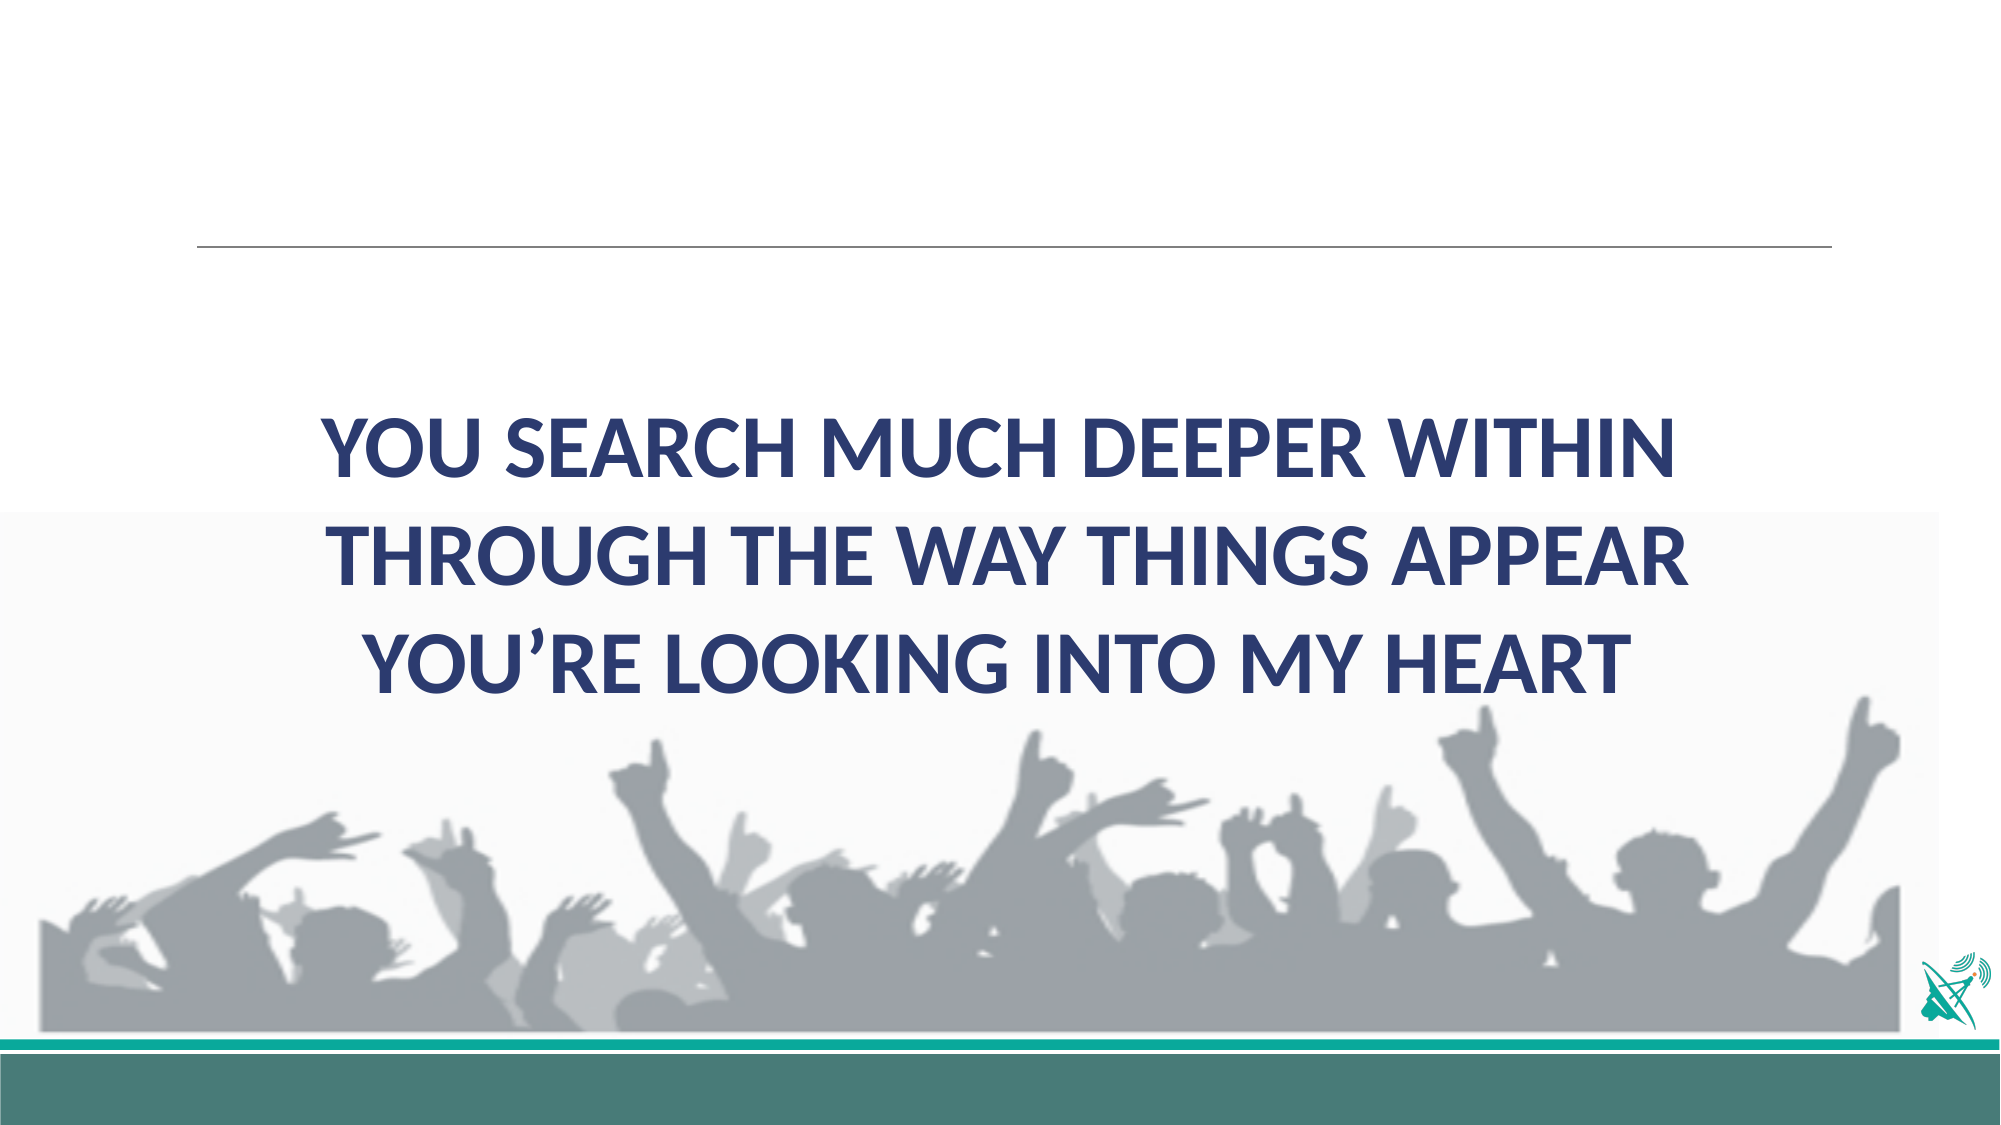

YOU SEARCH MUCH DEEPER WITHIN THROUGH THE WAY THINGS APPEAR YOU’RE LOOKING INTO MY HEART